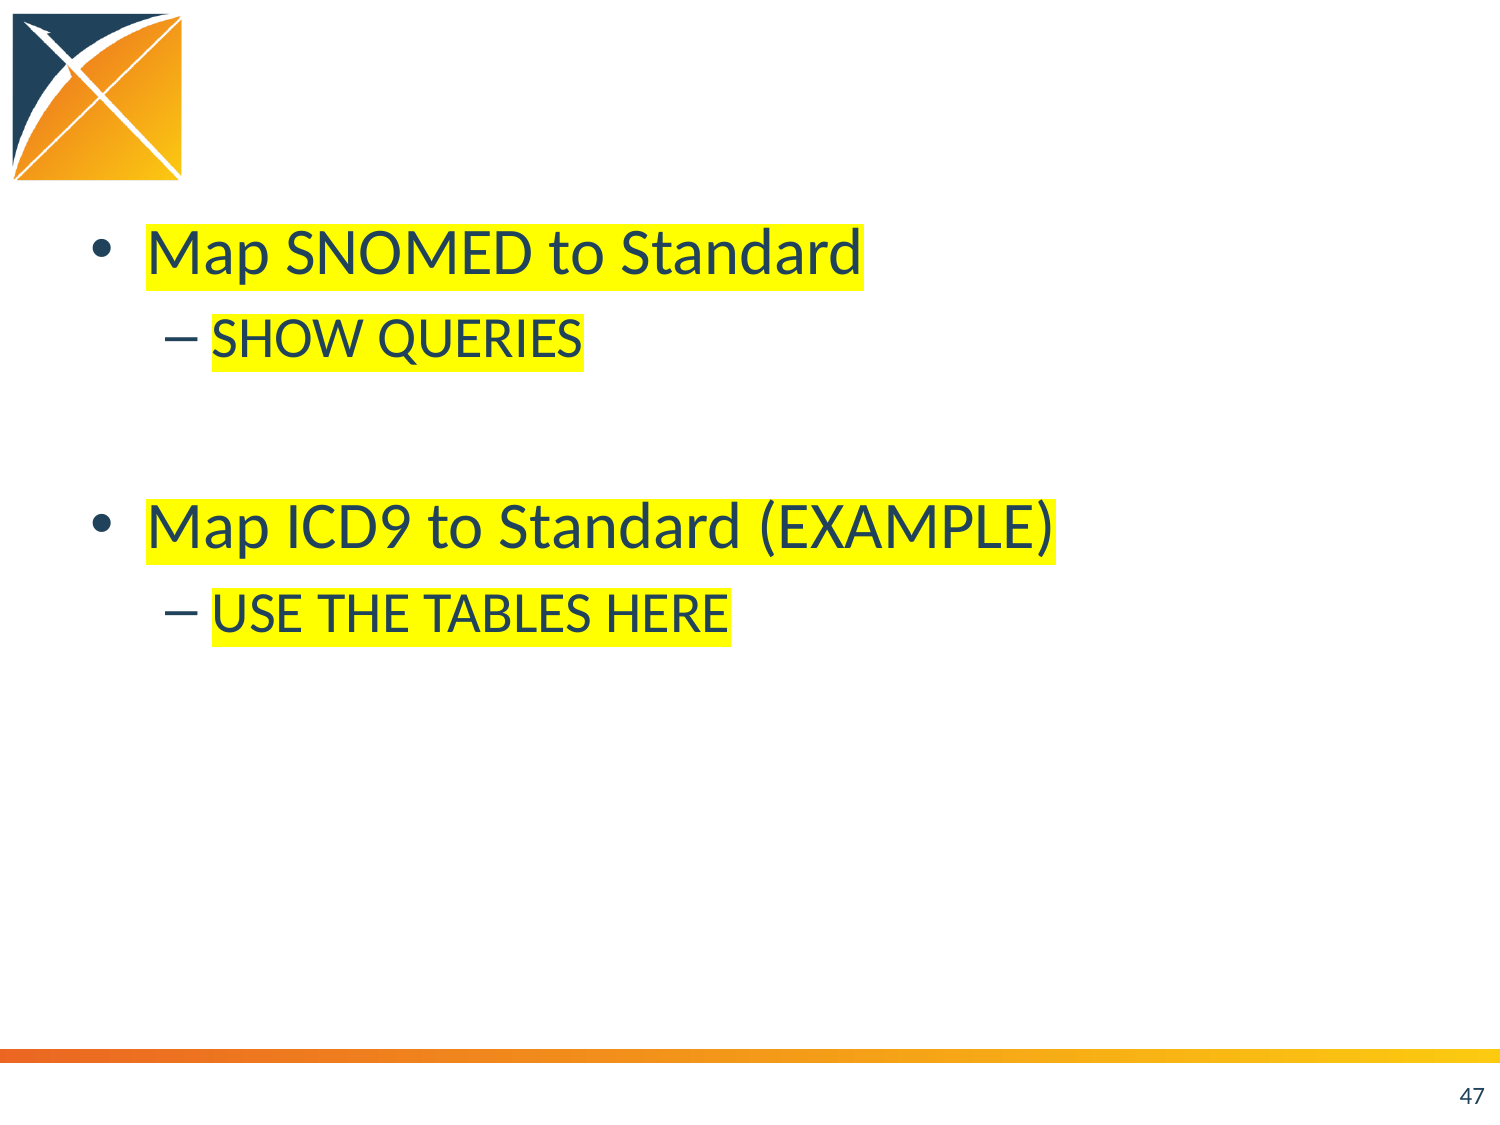

#
Map SNOMED to Standard
SHOW QUERIES

Map ICD9 to Standard (EXAMPLE)
USE THE TABLES HERE

47